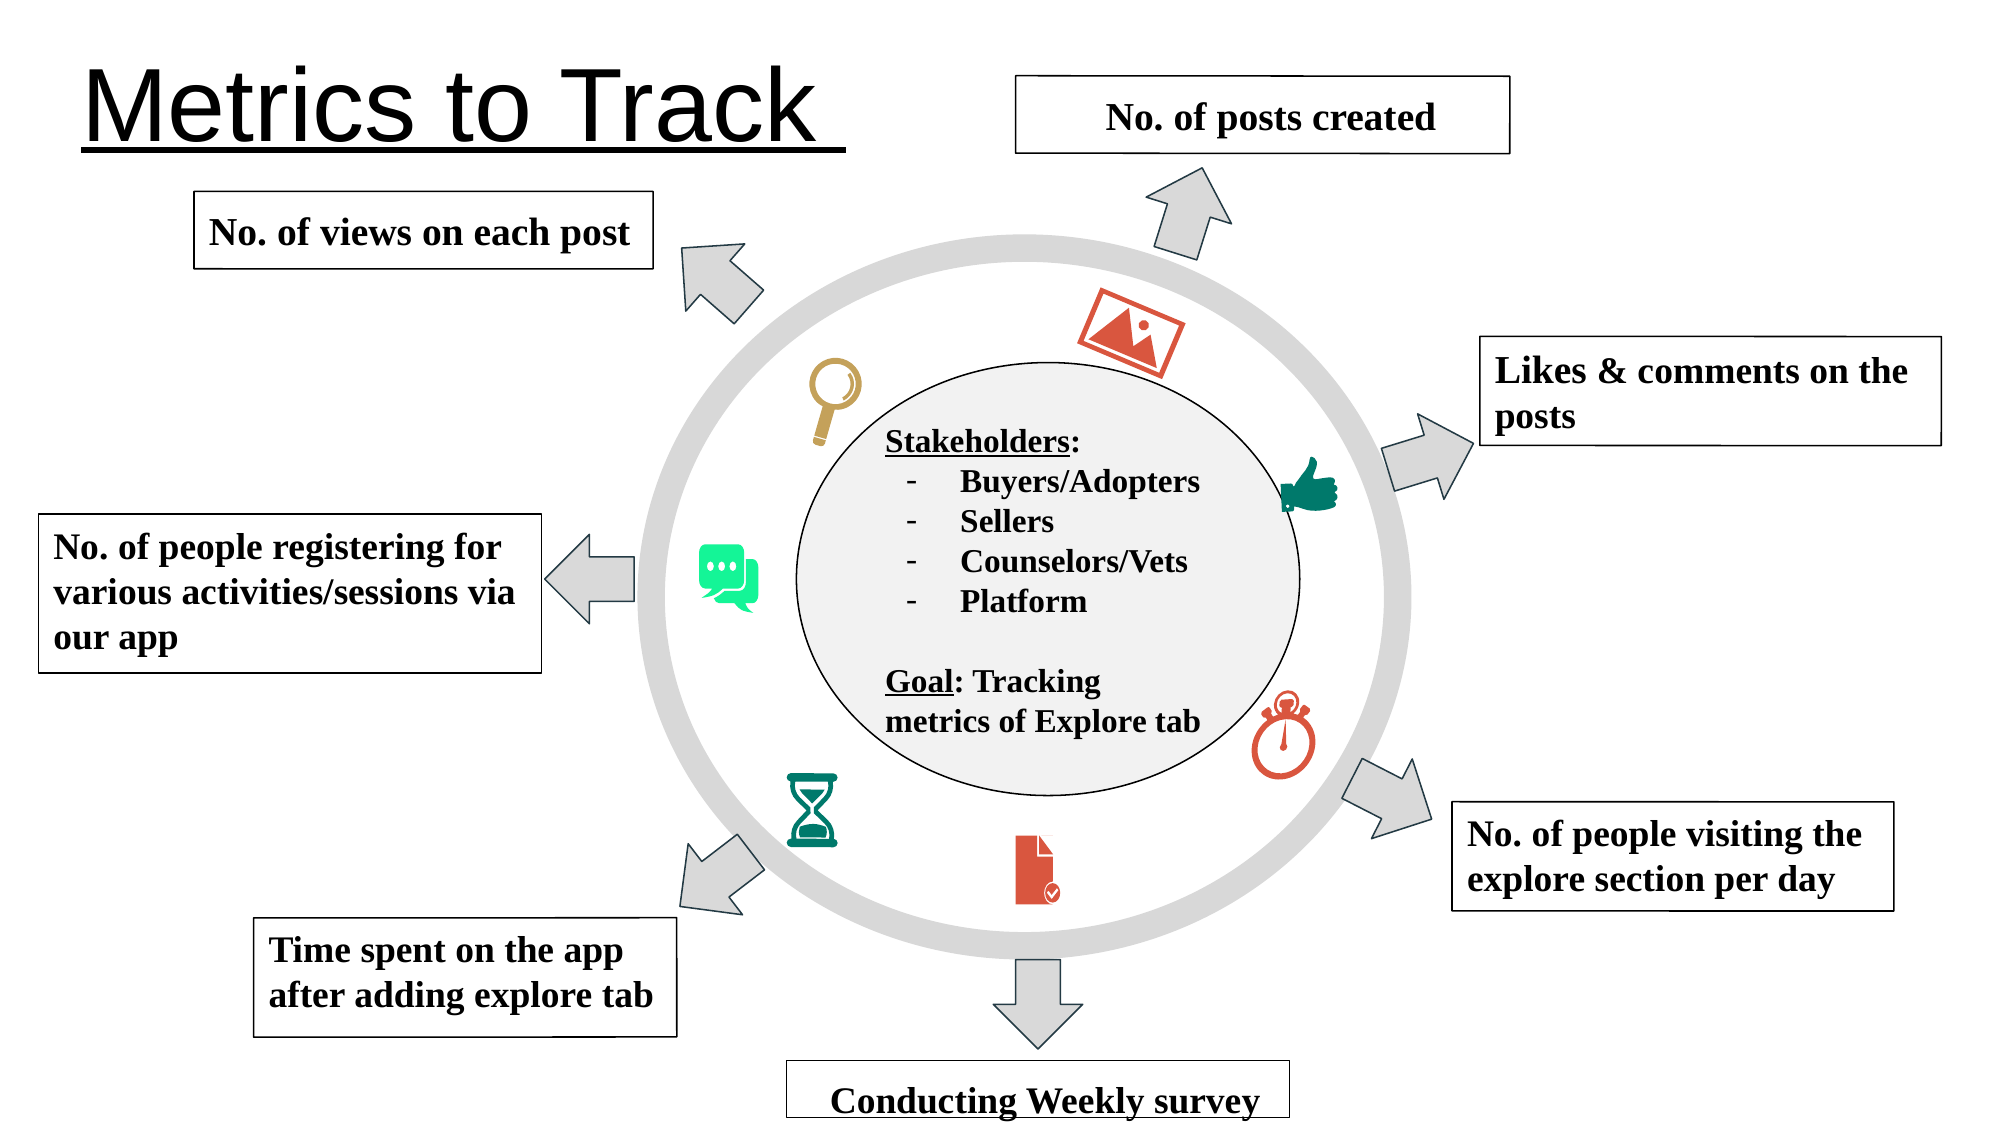

Metrics to Track
No. of posts created

No. of views on each post

Likes & comments on the posts

Stakeholders:
Buyers/Adopters
Sellers
Counselors/Vets
Platform

Goal: Tracking metrics of Explore tab

No. of people registering for various activities/sessions via our app

No. of people visiting the explore section per day

Time spent on the app after adding explore tab

   Conducting Weekly survey